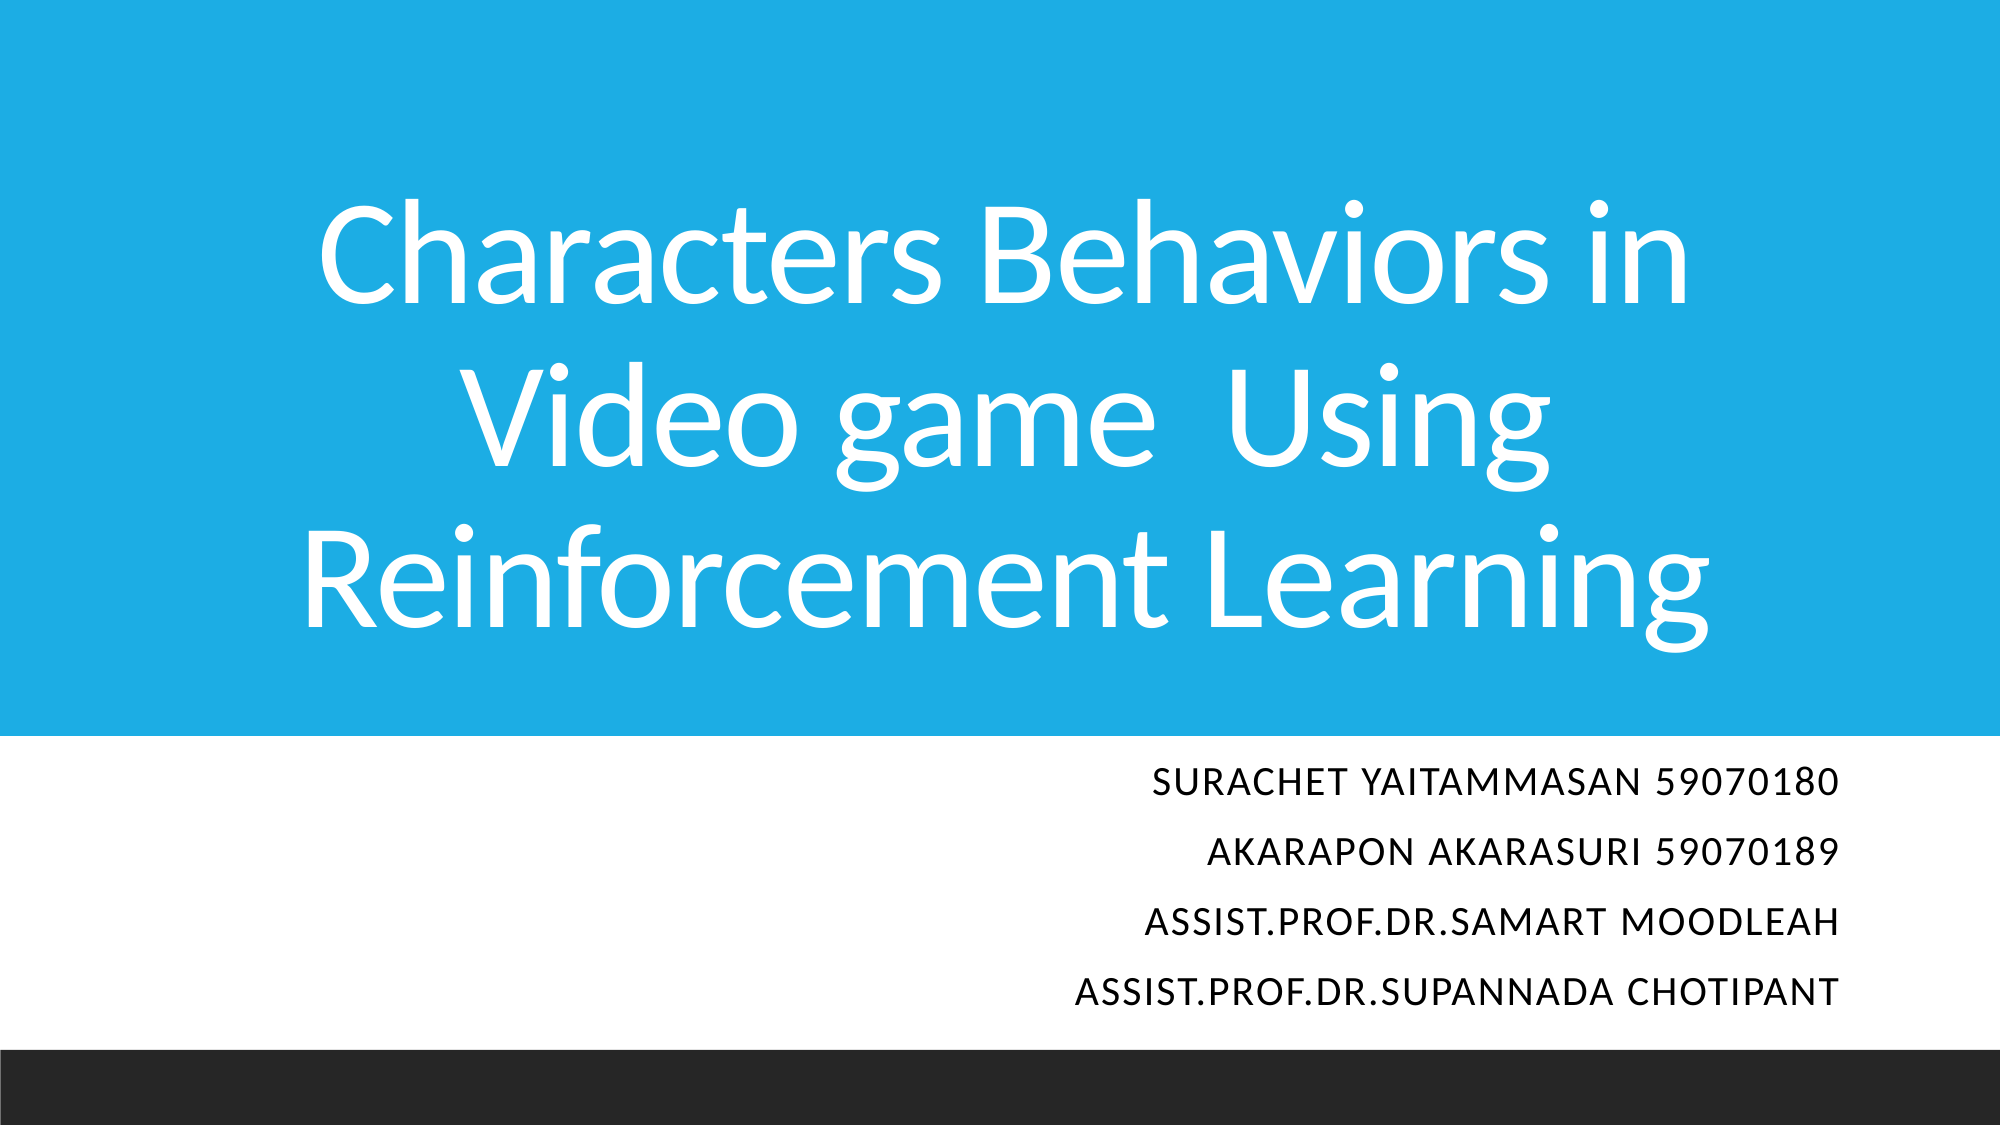

# Characters Behaviors in Video game  Using Reinforcement Learning
Surachet Yaitammasan 59070180
Akarapon Akarasuri 59070189
Assist.prof.dr.Samart Moodleah
Assist.prof.dr.supannada chotipant